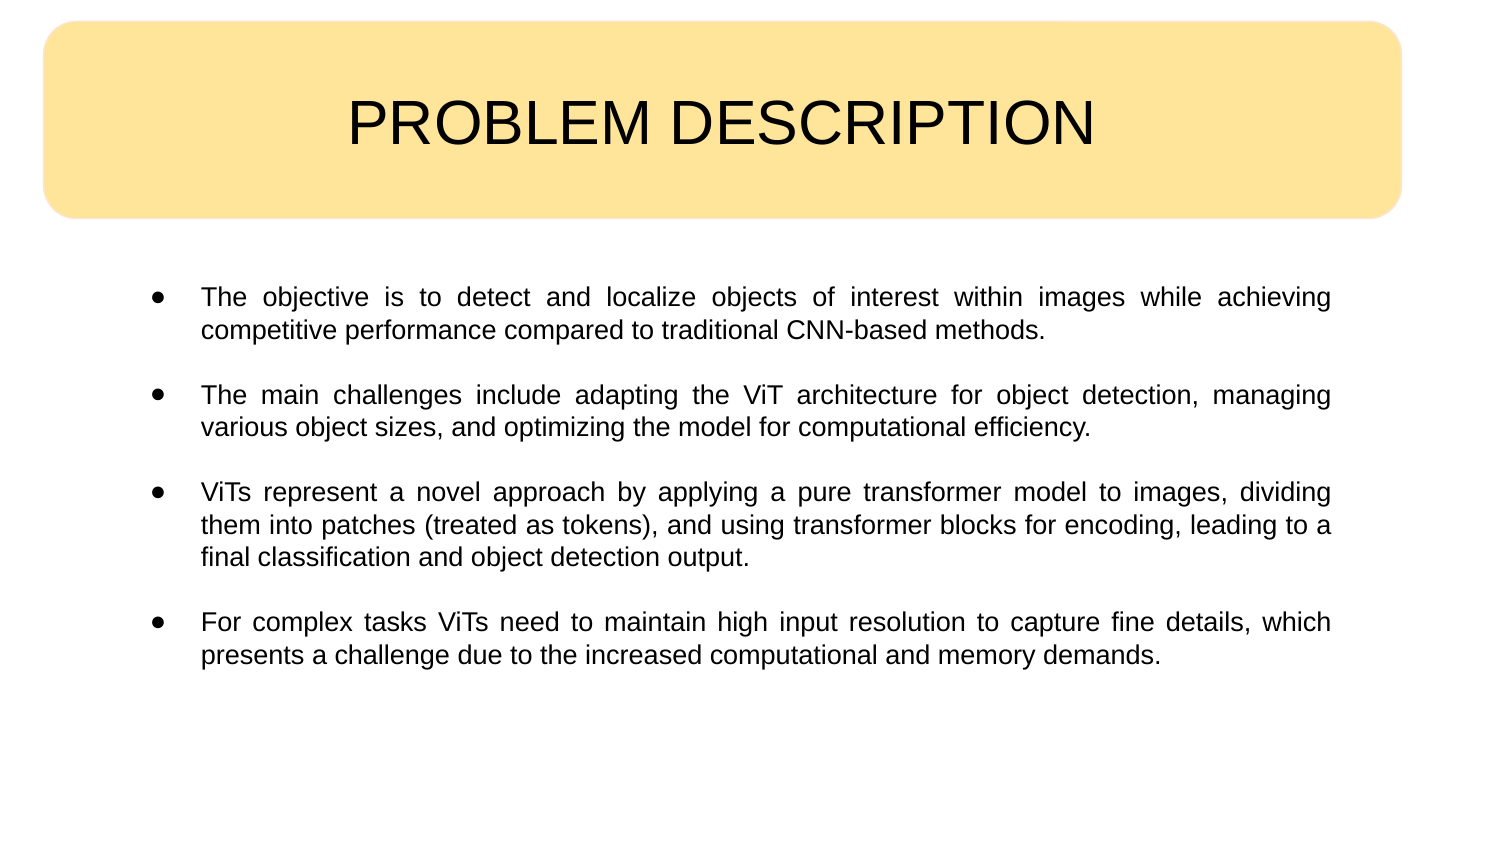

PROBLEM DESCRIPTION
The objective is to detect and localize objects of interest within images while achieving competitive performance compared to traditional CNN-based methods.

The main challenges include adapting the ViT architecture for object detection, managing various object sizes, and optimizing the model for computational efficiency.

ViTs represent a novel approach by applying a pure transformer model to images, dividing them into patches (treated as tokens), and using transformer blocks for encoding, leading to a final classification and object detection output.

For complex tasks ViTs need to maintain high input resolution to capture fine details, which presents a challenge due to the increased computational and memory demands.